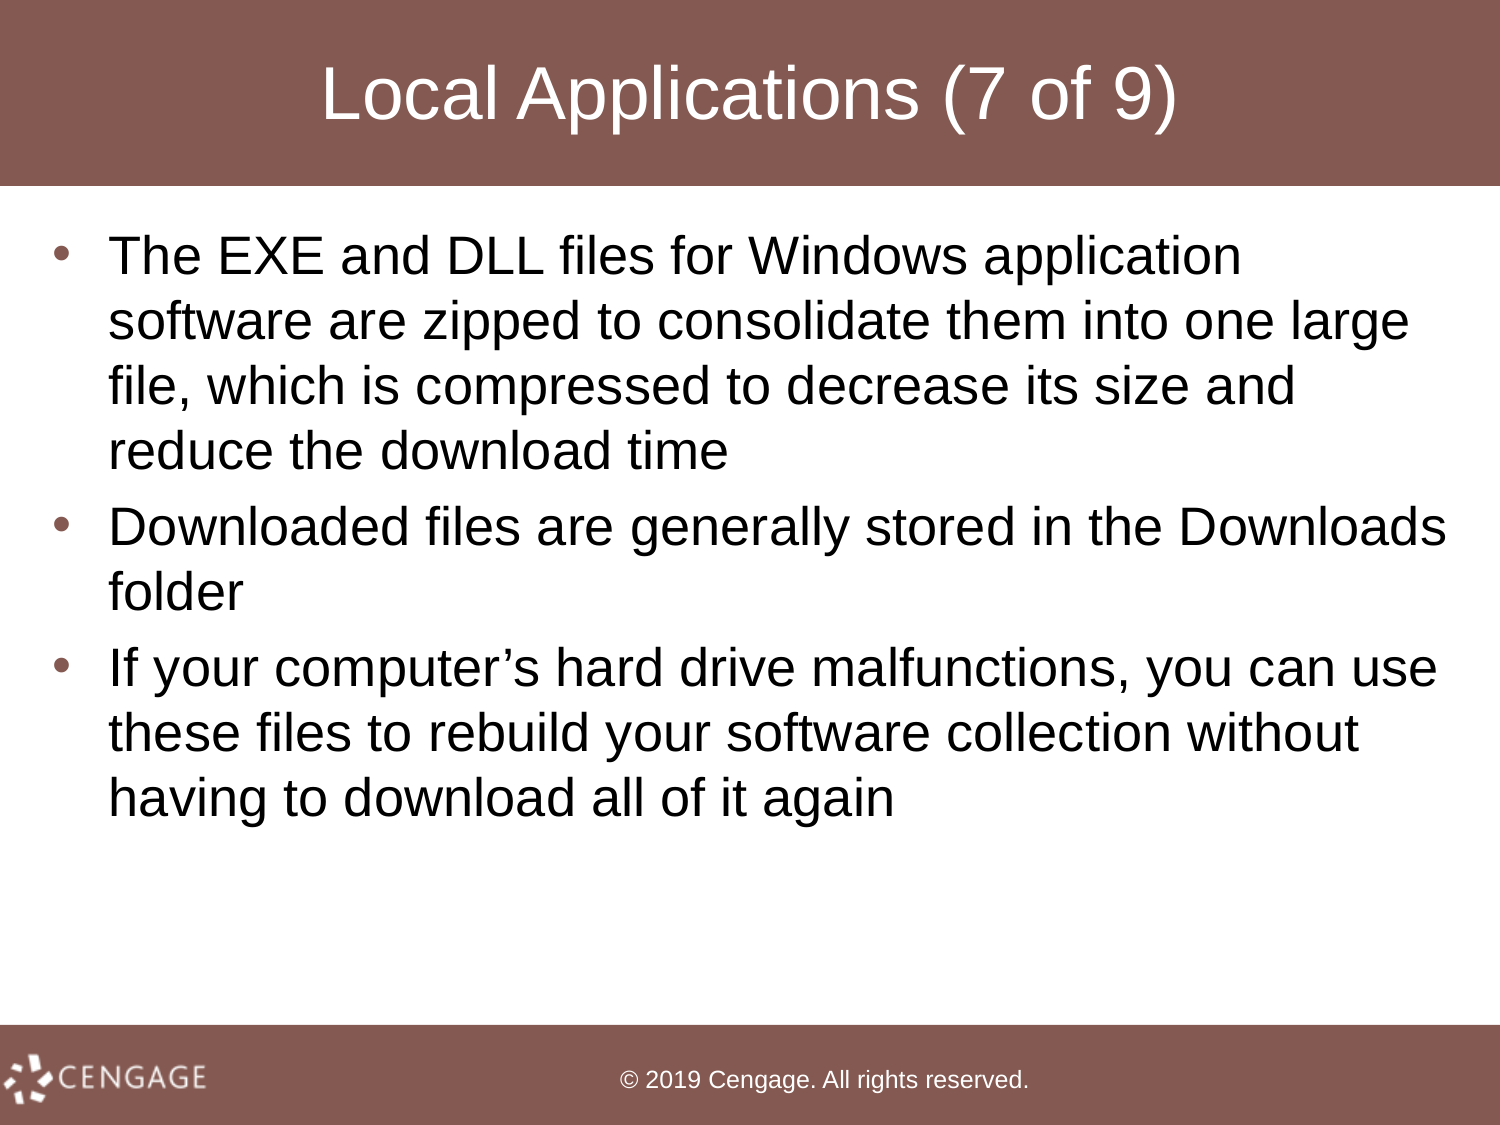

# Local Applications (7 of 9)
The EXE and DLL files for Windows application software are zipped to consolidate them into one large file, which is compressed to decrease its size and reduce the download time
Downloaded files are generally stored in the Downloads folder
If your computer’s hard drive malfunctions, you can use these files to rebuild your software collection without having to download all of it again